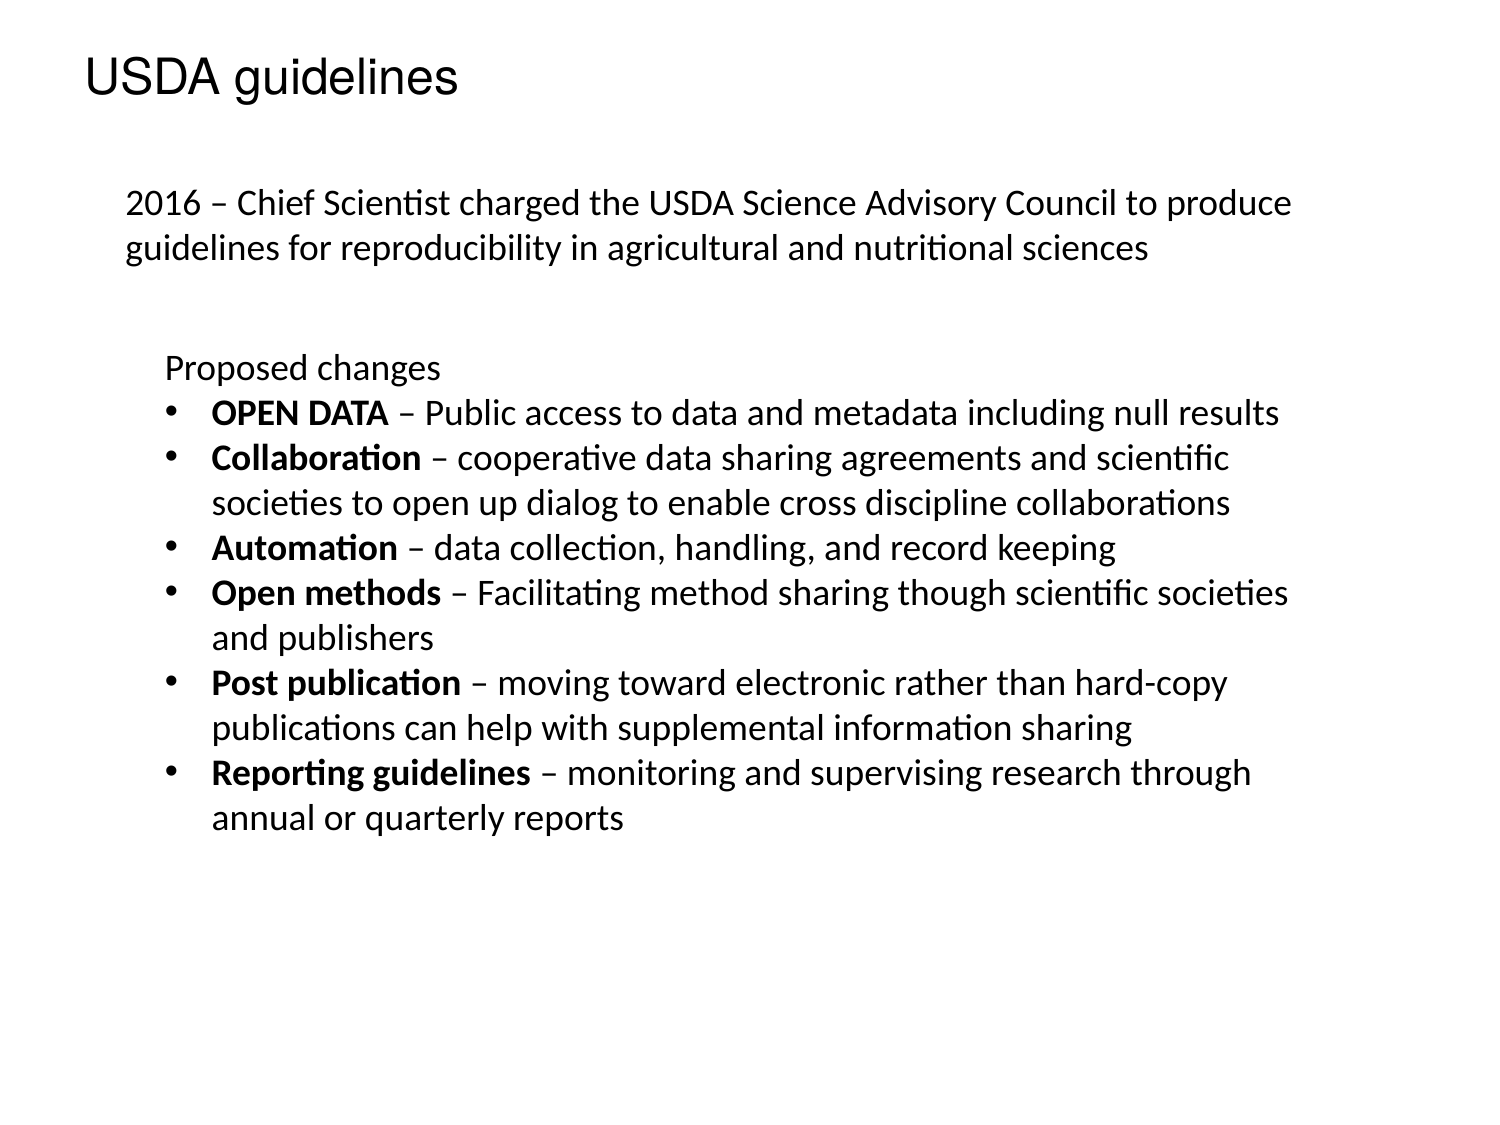

USDA guidelines
2016 – Chief Scientist charged the USDA Science Advisory Council to produce guidelines for reproducibility in agricultural and nutritional sciences
Proposed changes
OPEN DATA – Public access to data and metadata including null results
Collaboration – cooperative data sharing agreements and scientific societies to open up dialog to enable cross discipline collaborations
Automation – data collection, handling, and record keeping
Open methods – Facilitating method sharing though scientific societies and publishers
Post publication – moving toward electronic rather than hard-copy publications can help with supplemental information sharing
Reporting guidelines – monitoring and supervising research through annual or quarterly reports